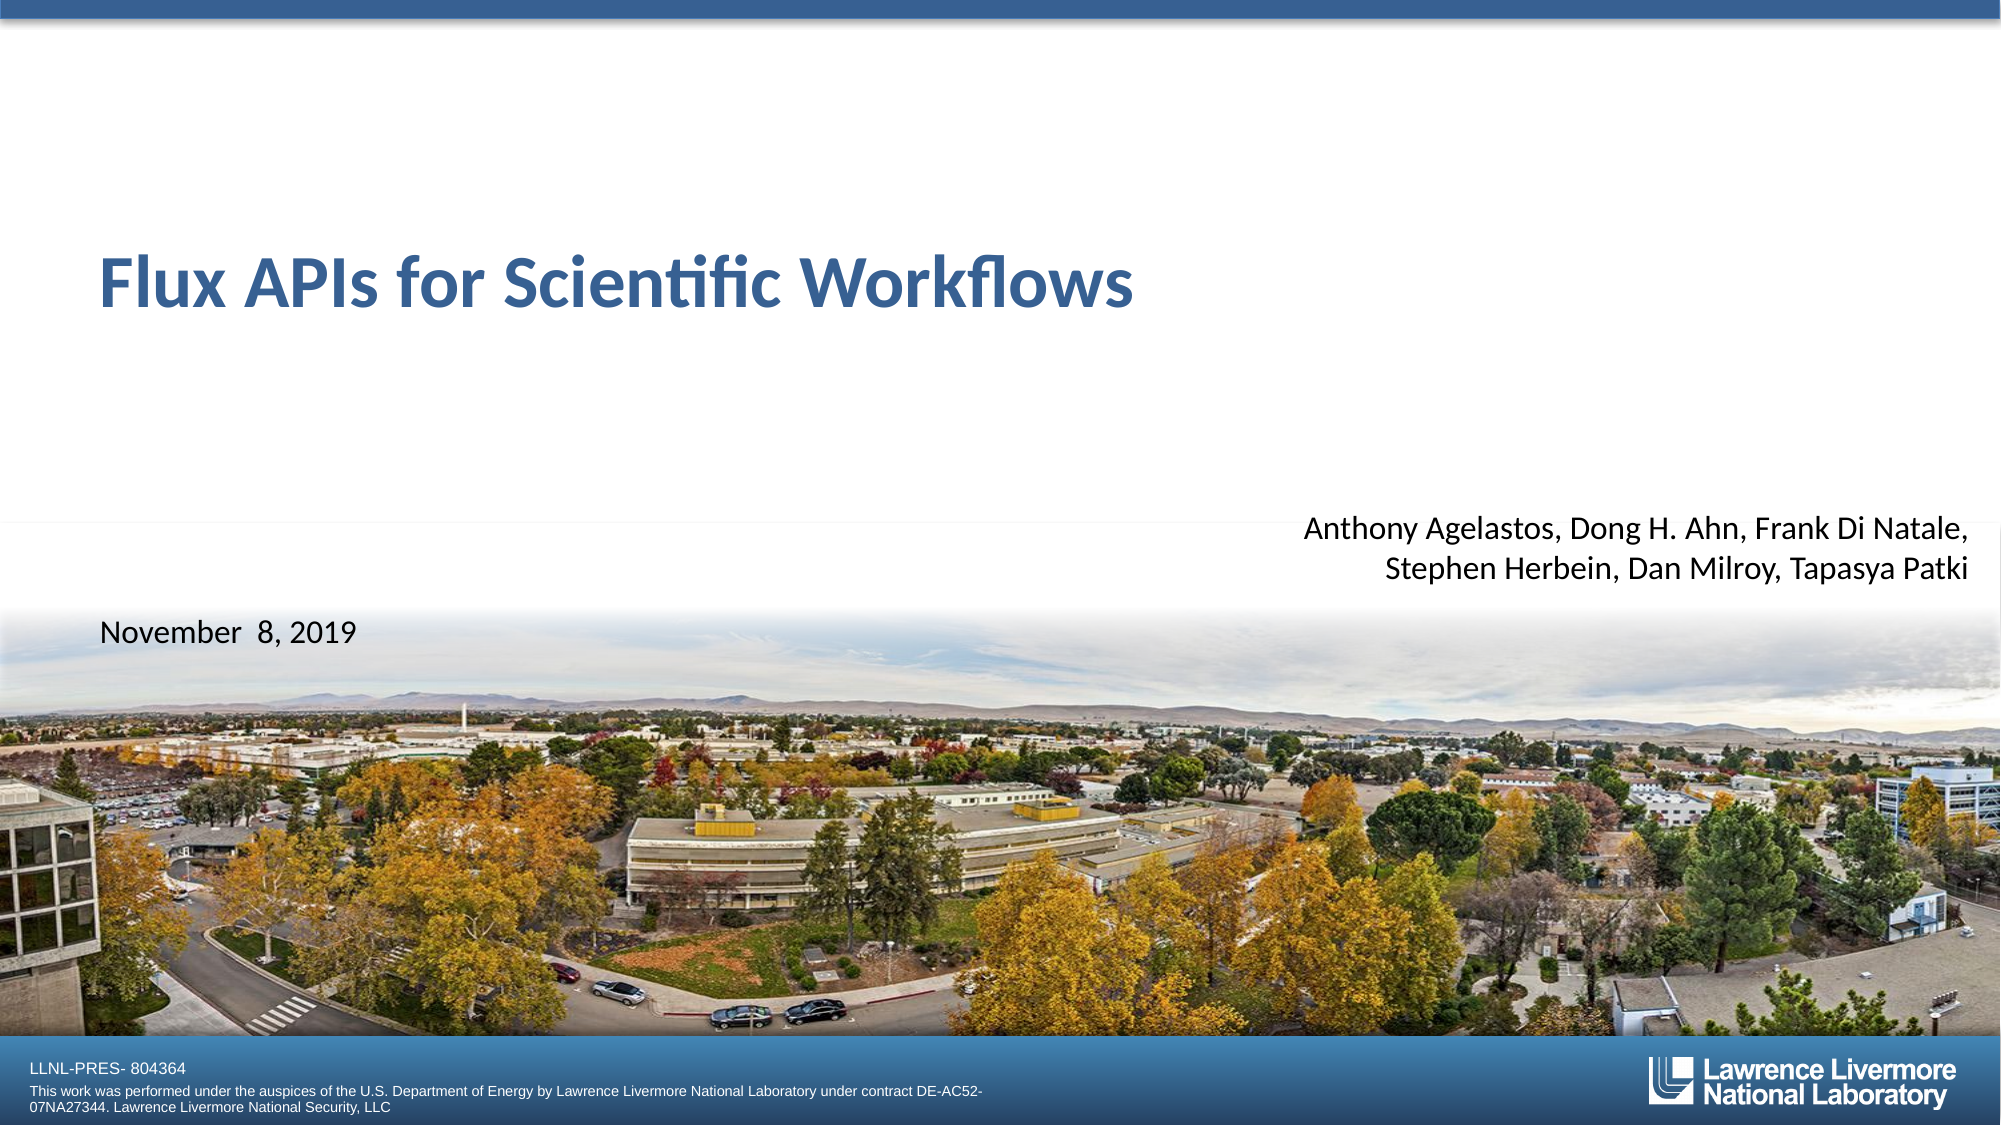

# Flux APIs for Scientific Workflows
Anthony Agelastos, Dong H. Ahn, Frank Di Natale, Stephen Herbein, Dan Milroy, Tapasya Patki
November  8, 2019